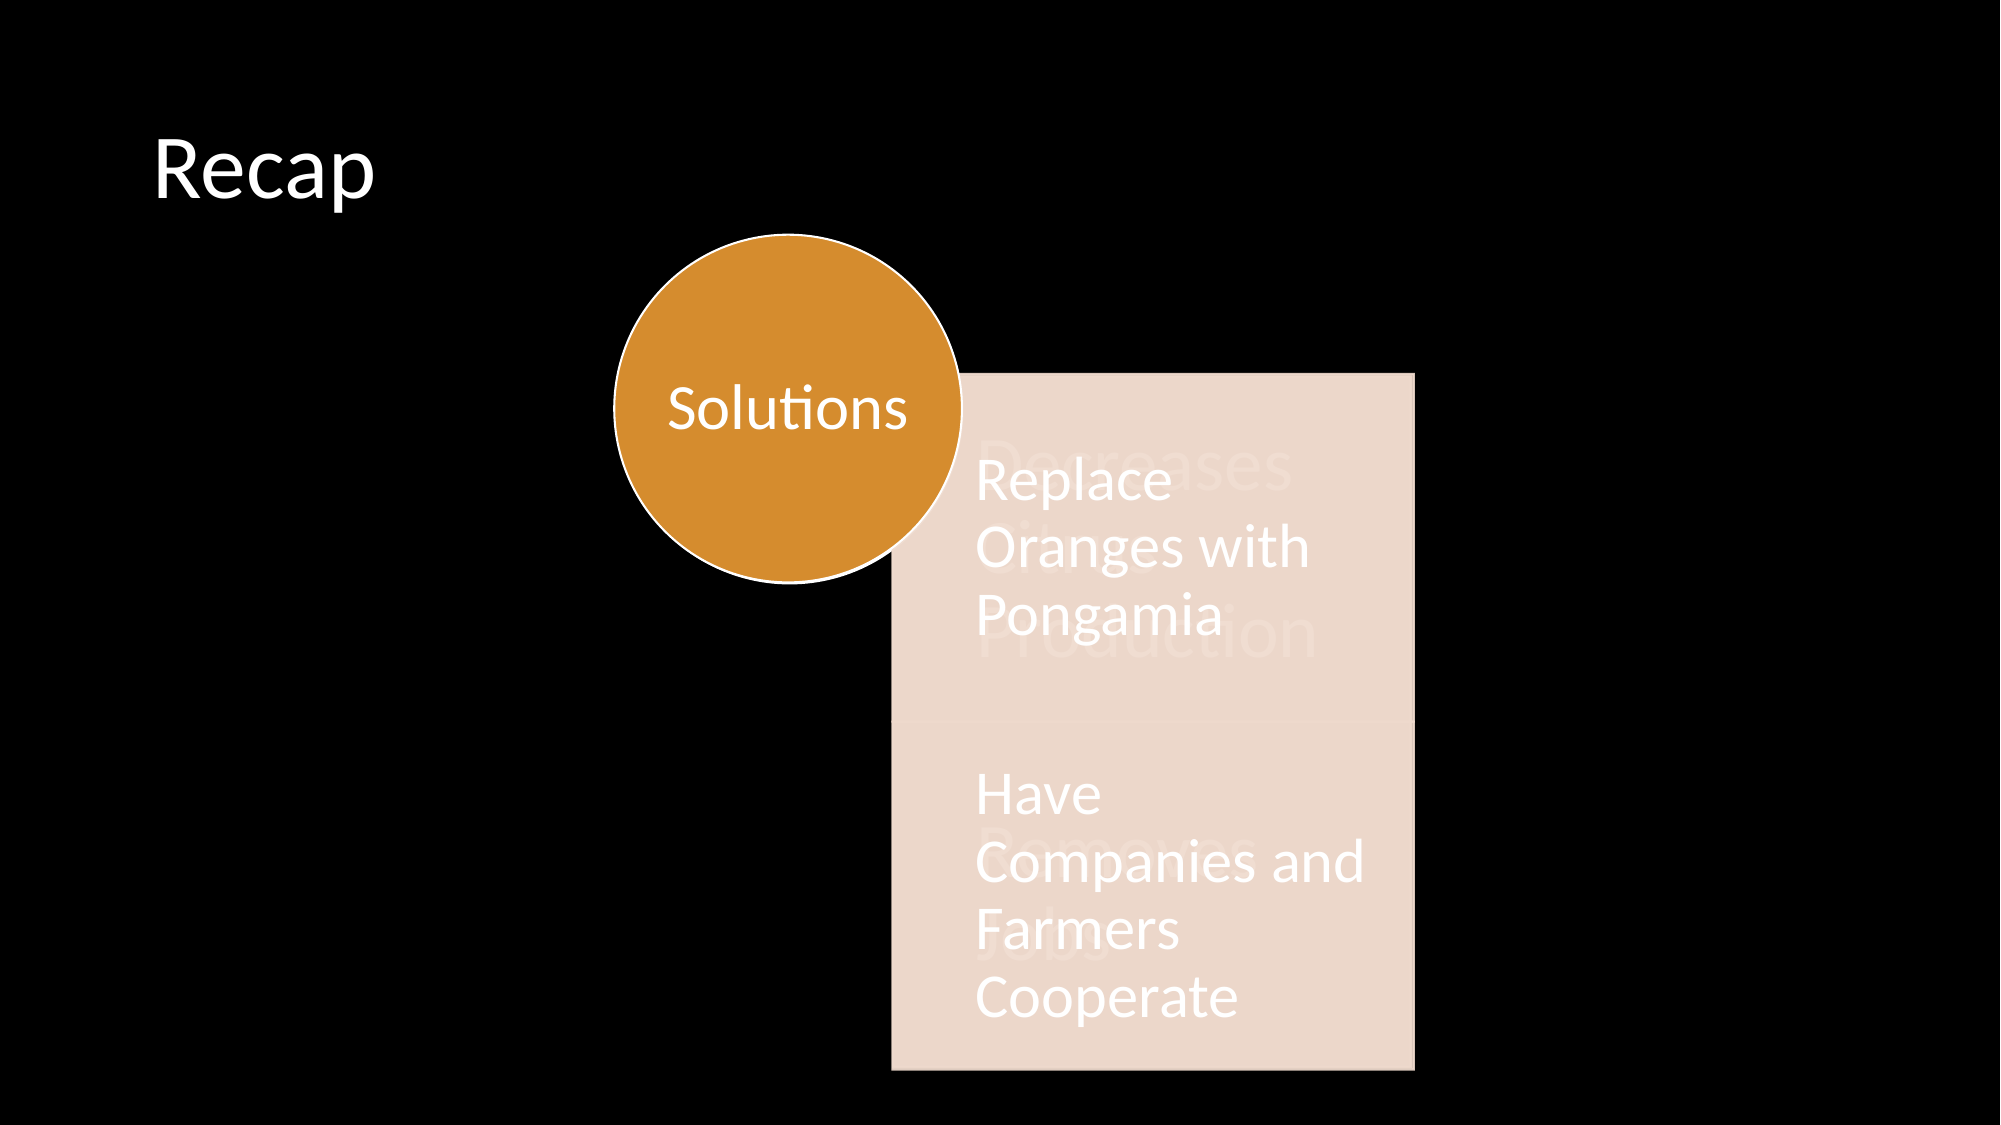

# Recap
Replace Oranges with Pongamia
Have Companies and Farmers Cooperate
Solutions
Decreases Citrus Production
Removes Jobs
Problems